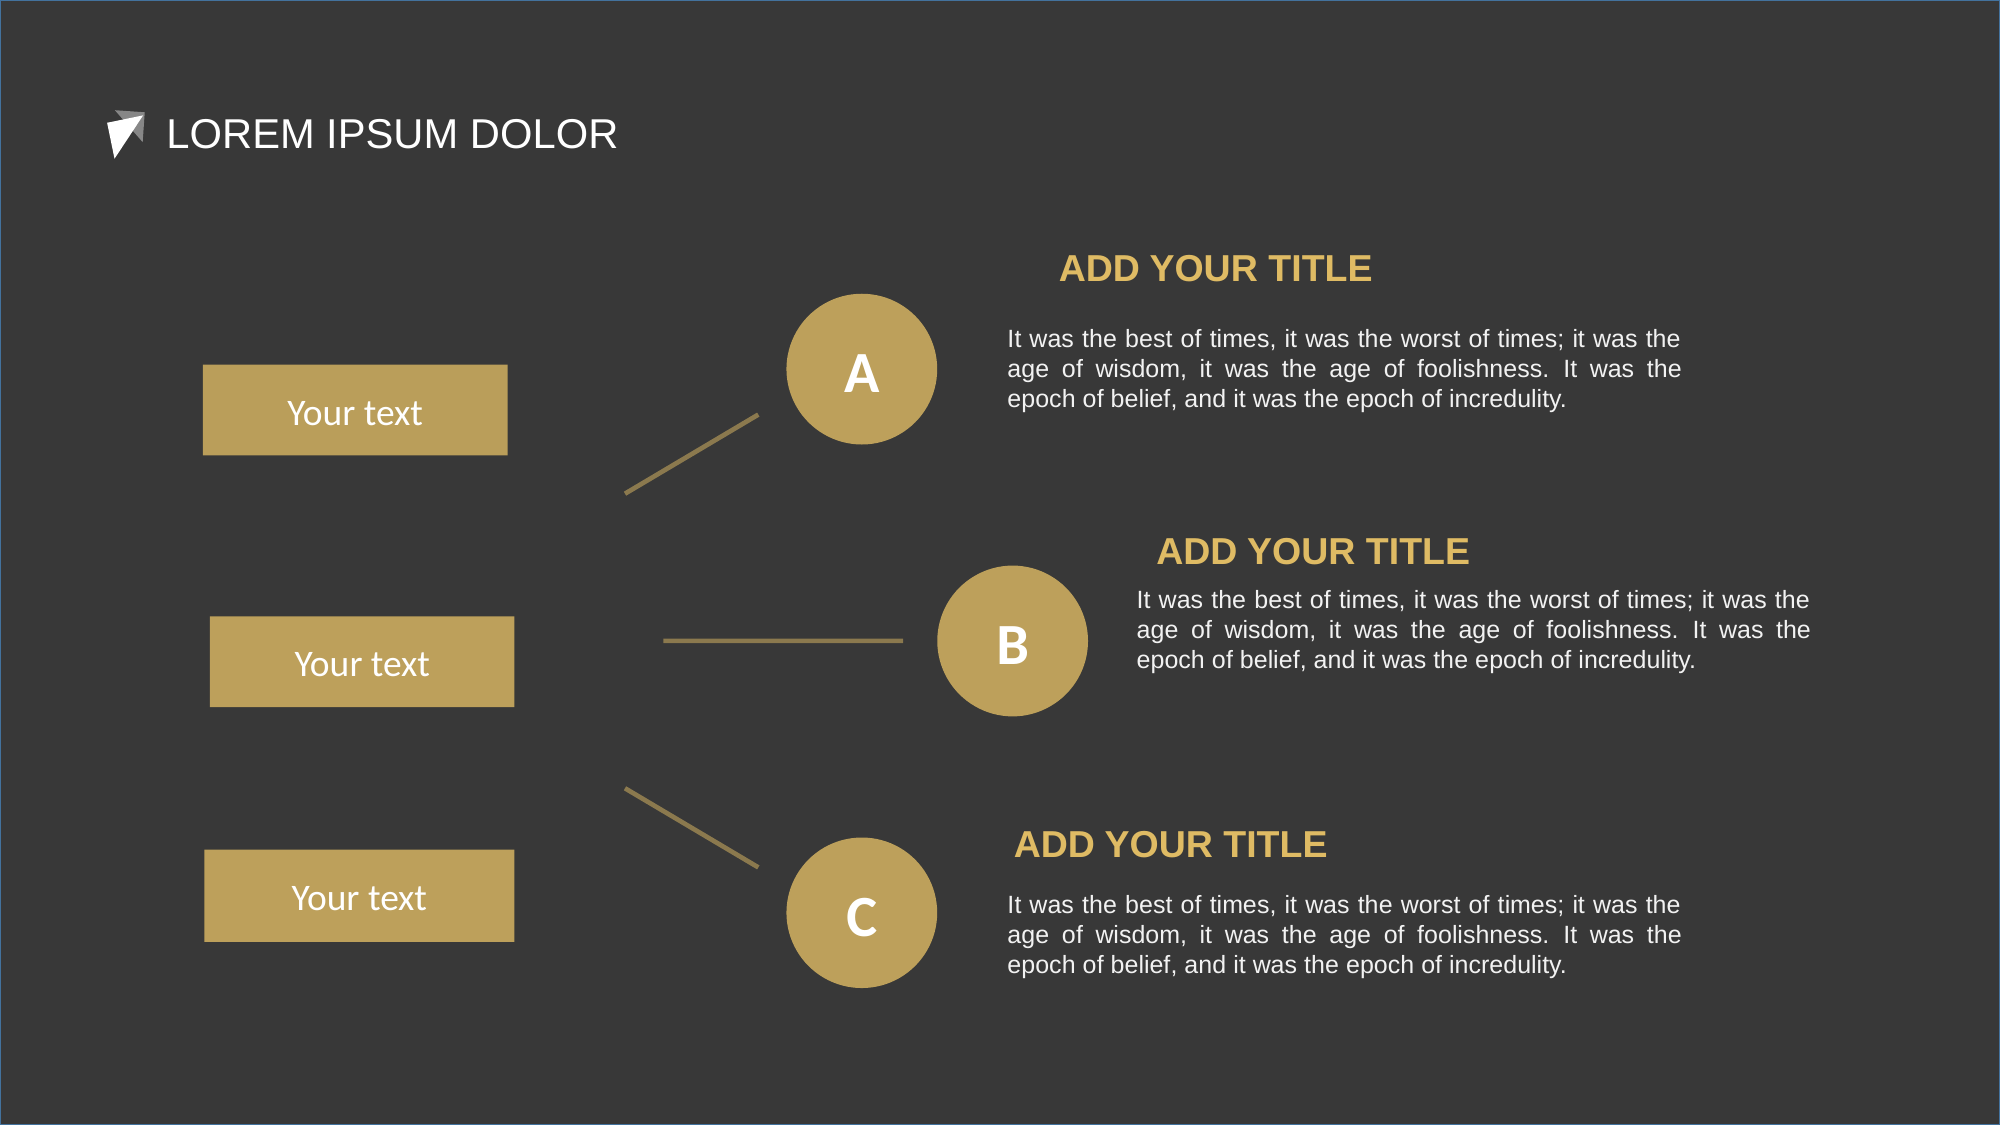

LOREM IPSUM DOLOR

ADD YOUR TITLE
A
It was the best of times, it was the worst of times; it was the age of wisdom, it was the age of foolishness. It was the epoch of belief, and it was the epoch of incredulity.
Your text
ADD YOUR TITLE
B
It was the best of times, it was the worst of times; it was the age of wisdom, it was the age of foolishness. It was the epoch of belief, and it was the epoch of incredulity.
Your text
ADD YOUR TITLE
C
Your text
It was the best of times, it was the worst of times; it was the age of wisdom, it was the age of foolishness. It was the epoch of belief, and it was the epoch of incredulity.